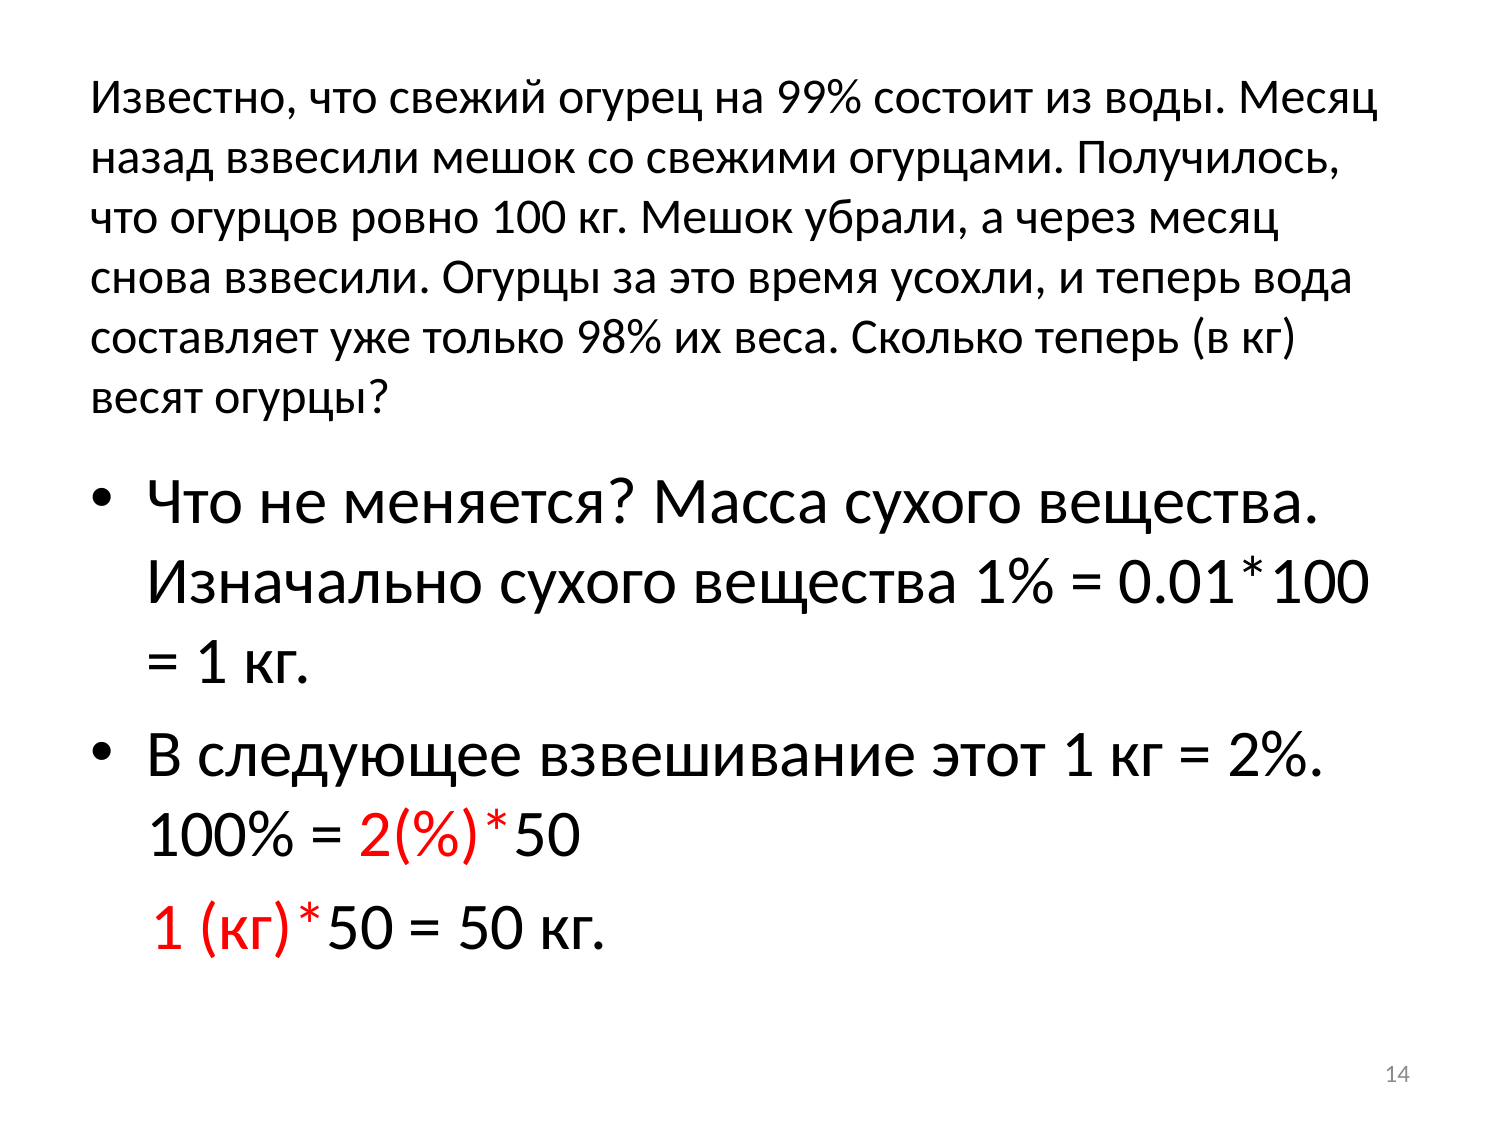

# Известно, что свежий огурец на 99% состоит из воды. Месяц назад взвесили мешок со свежими огурцами. Получилось, что огурцов ровно 100 кг. Мешок убрали, а через месяц снова взвесили. Огурцы за это время усохли, и теперь вода составляет уже только 98% их веса. Сколько теперь (в кг) весят огурцы?

Что не меняется? Масса сухого вещества. Изначально сухого вещества 1% = 0.01*100 = 1 кг.
В следующее взвешивание этот 1 кг = 2%. 100% = 2(%)*50
    1 (кг)*50 = 50 кг.

14